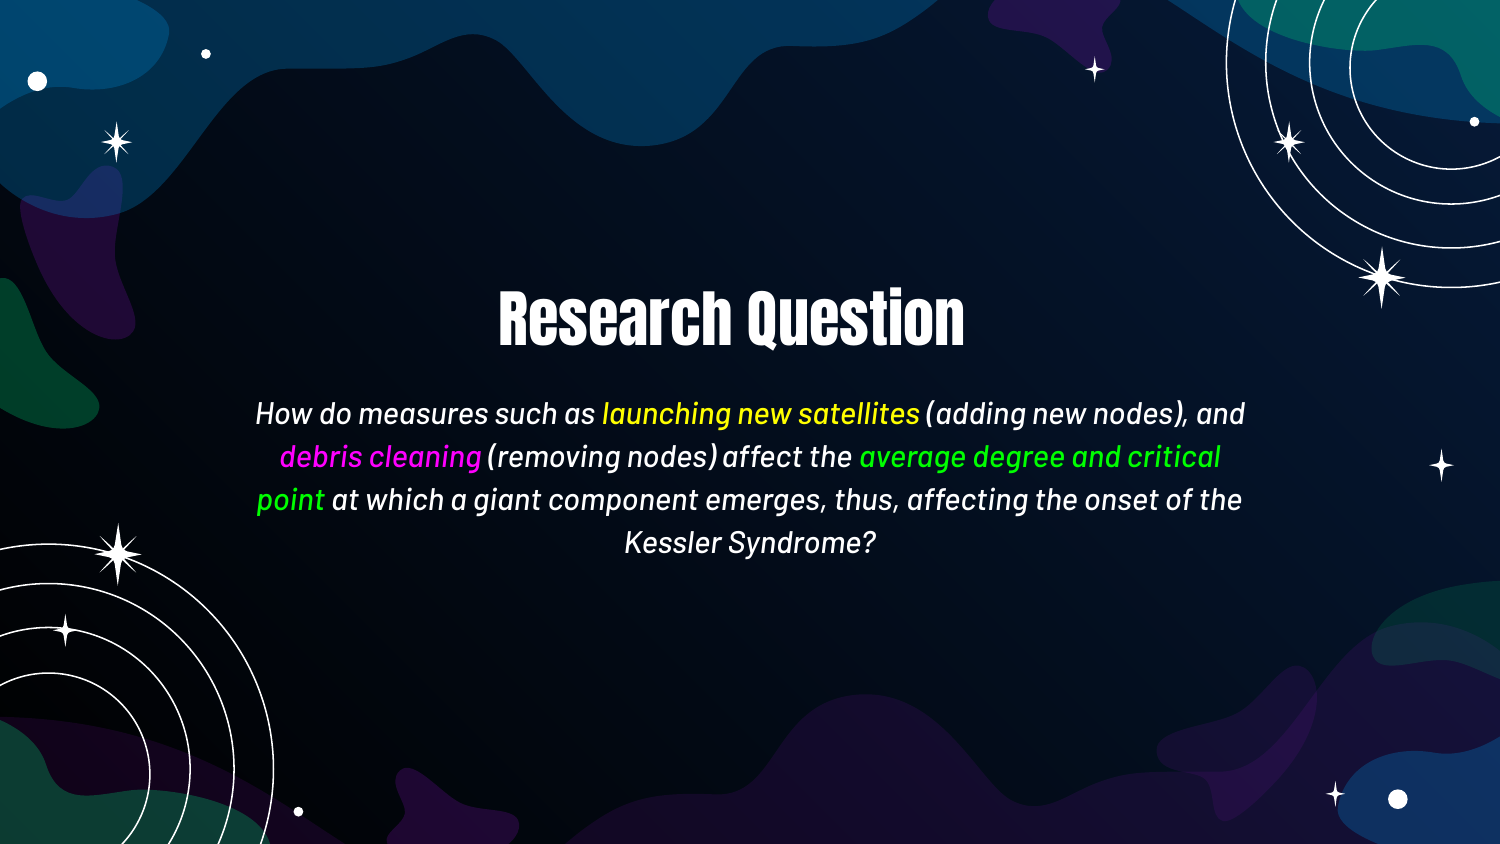

# Research Question
How do measures such as launching new satellites (adding new nodes), and debris cleaning (removing nodes) affect the average degree and critical point at which a giant component emerges, thus, affecting the onset of the Kessler Syndrome?